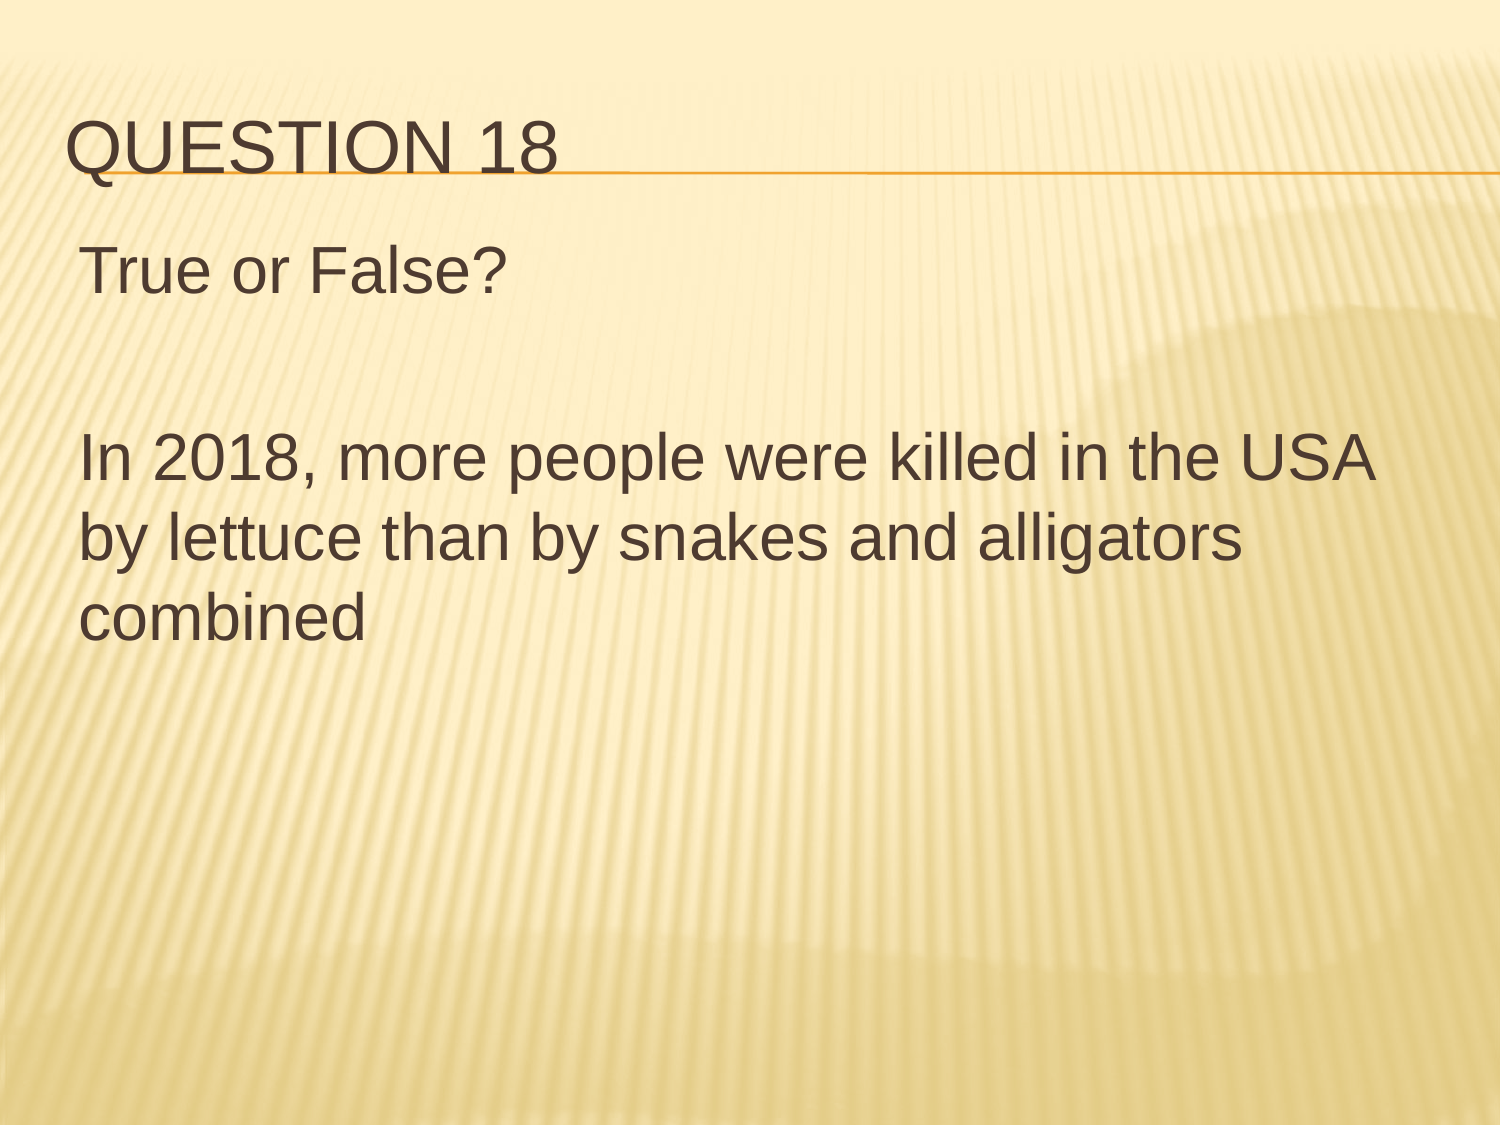

# Question 18
True or False?

In 2018, more people were killed in the USA by lettuce than by snakes and alligators combined